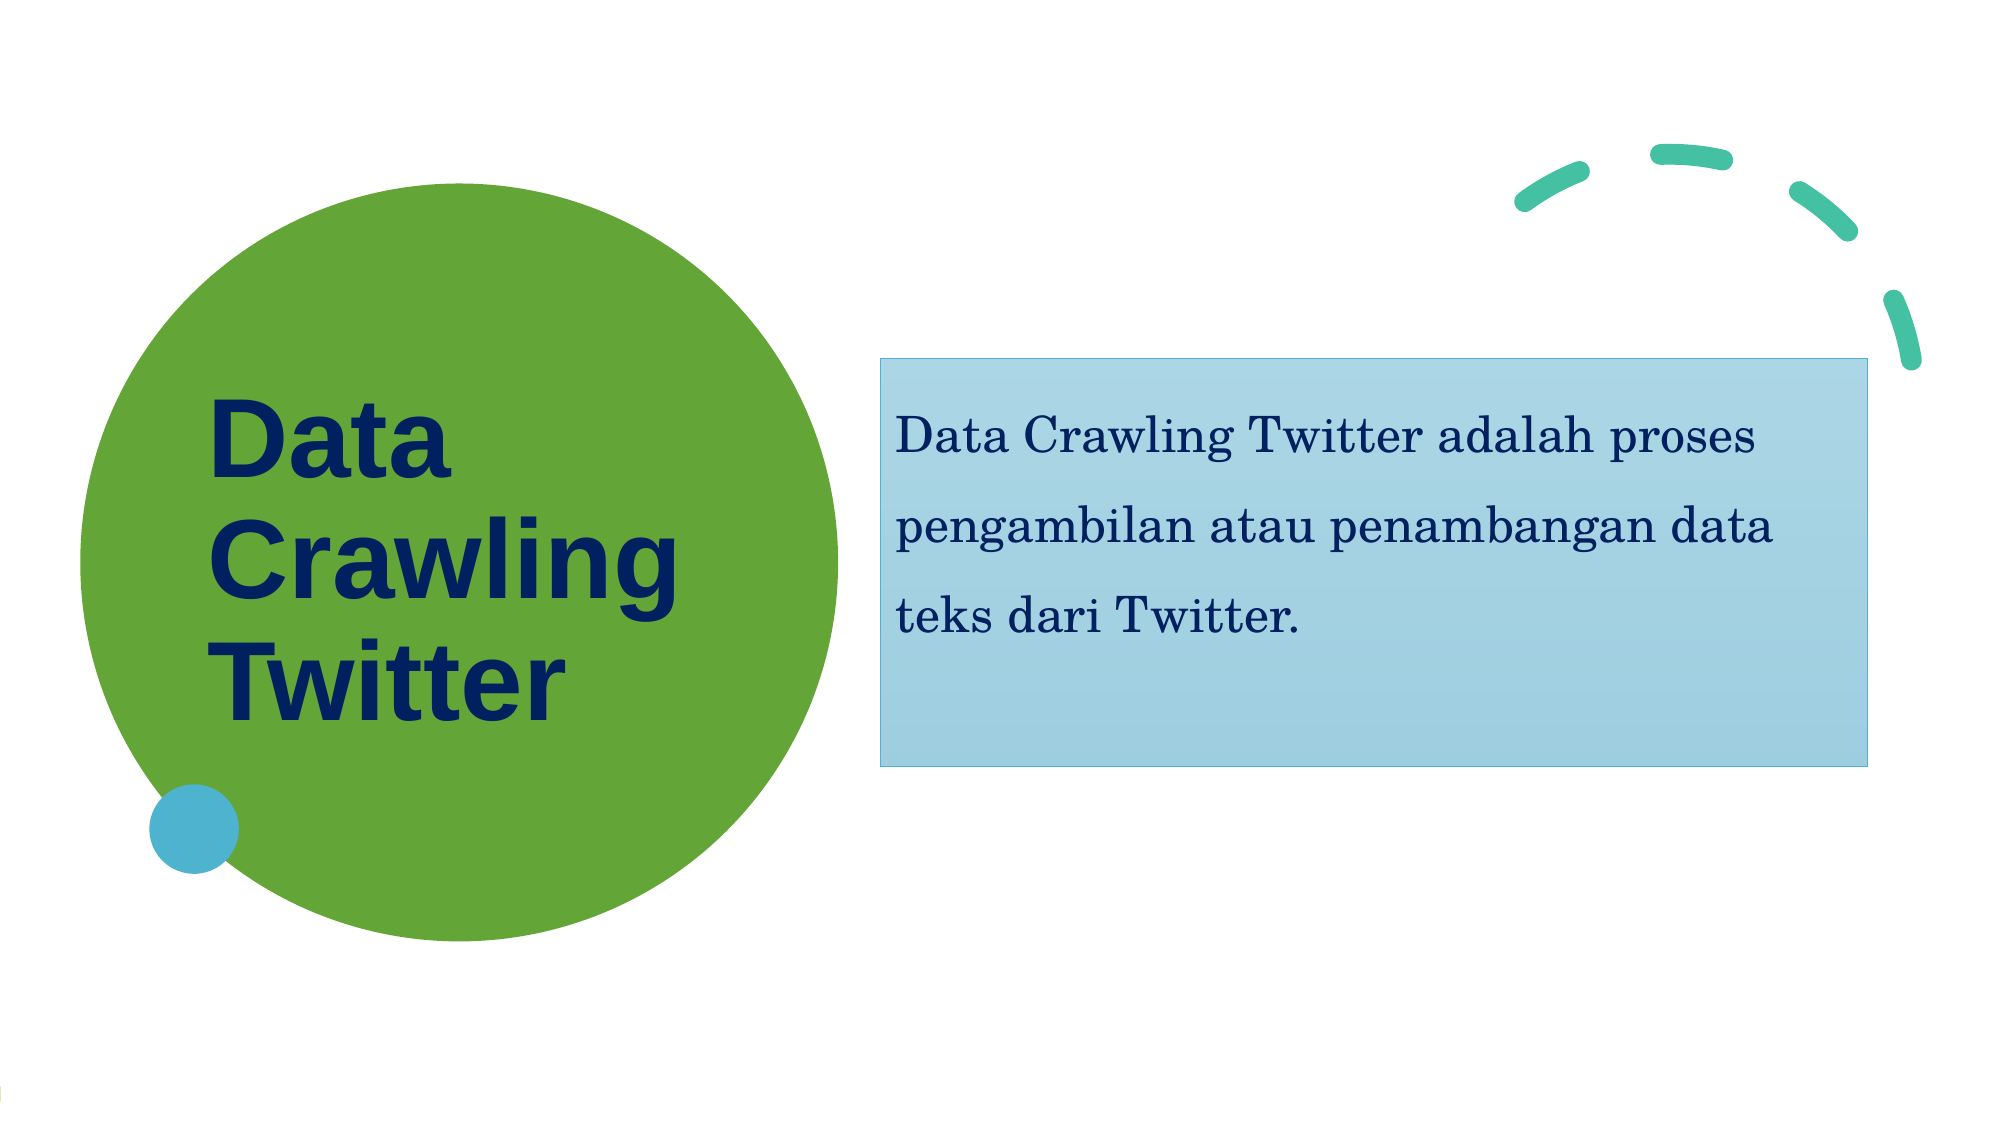

Data Crawling Twitter
Data Crawling Twitter adalah proses pengambilan atau penambangan data teks dari Twitter.